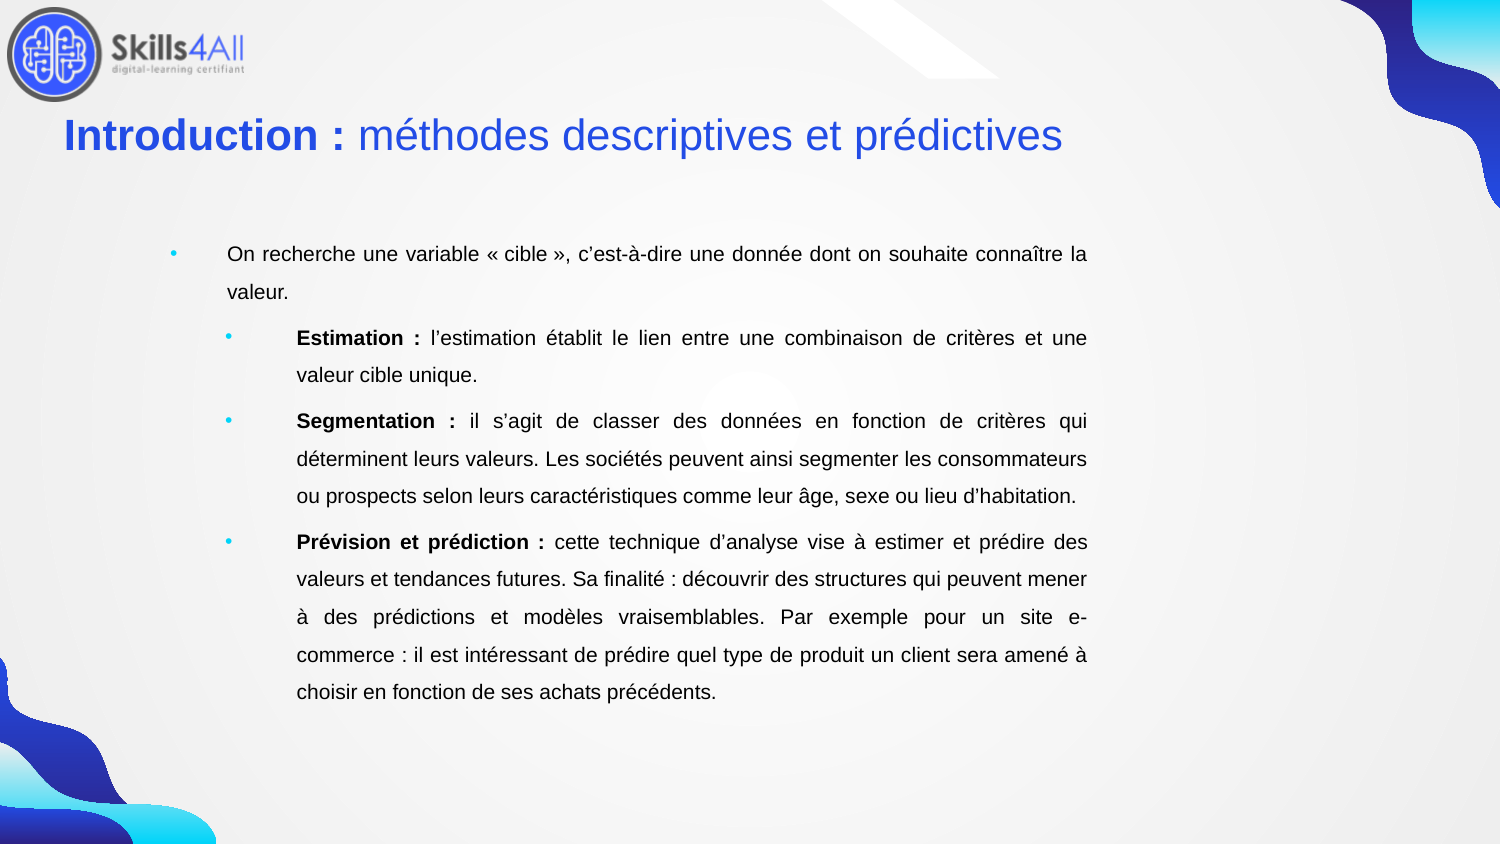

34
# Introduction : méthodes descriptives et prédictives
On recherche une variable « cible », c’est-à-dire une donnée dont on souhaite connaître la valeur.
Estimation : l’estimation établit le lien entre une combinaison de critères et une valeur cible unique.
Segmentation : il s’agit de classer des données en fonction de critères qui déterminent leurs valeurs. Les sociétés peuvent ainsi segmenter les consommateurs ou prospects selon leurs caractéristiques comme leur âge, sexe ou lieu d’habitation.
Prévision et prédiction : cette technique d’analyse vise à estimer et prédire des valeurs et tendances futures. Sa finalité : découvrir des structures qui peuvent mener à des prédictions et modèles vraisemblables. Par exemple pour un site e-commerce : il est intéressant de prédire quel type de produit un client sera amené à choisir en fonction de ses achats précédents.